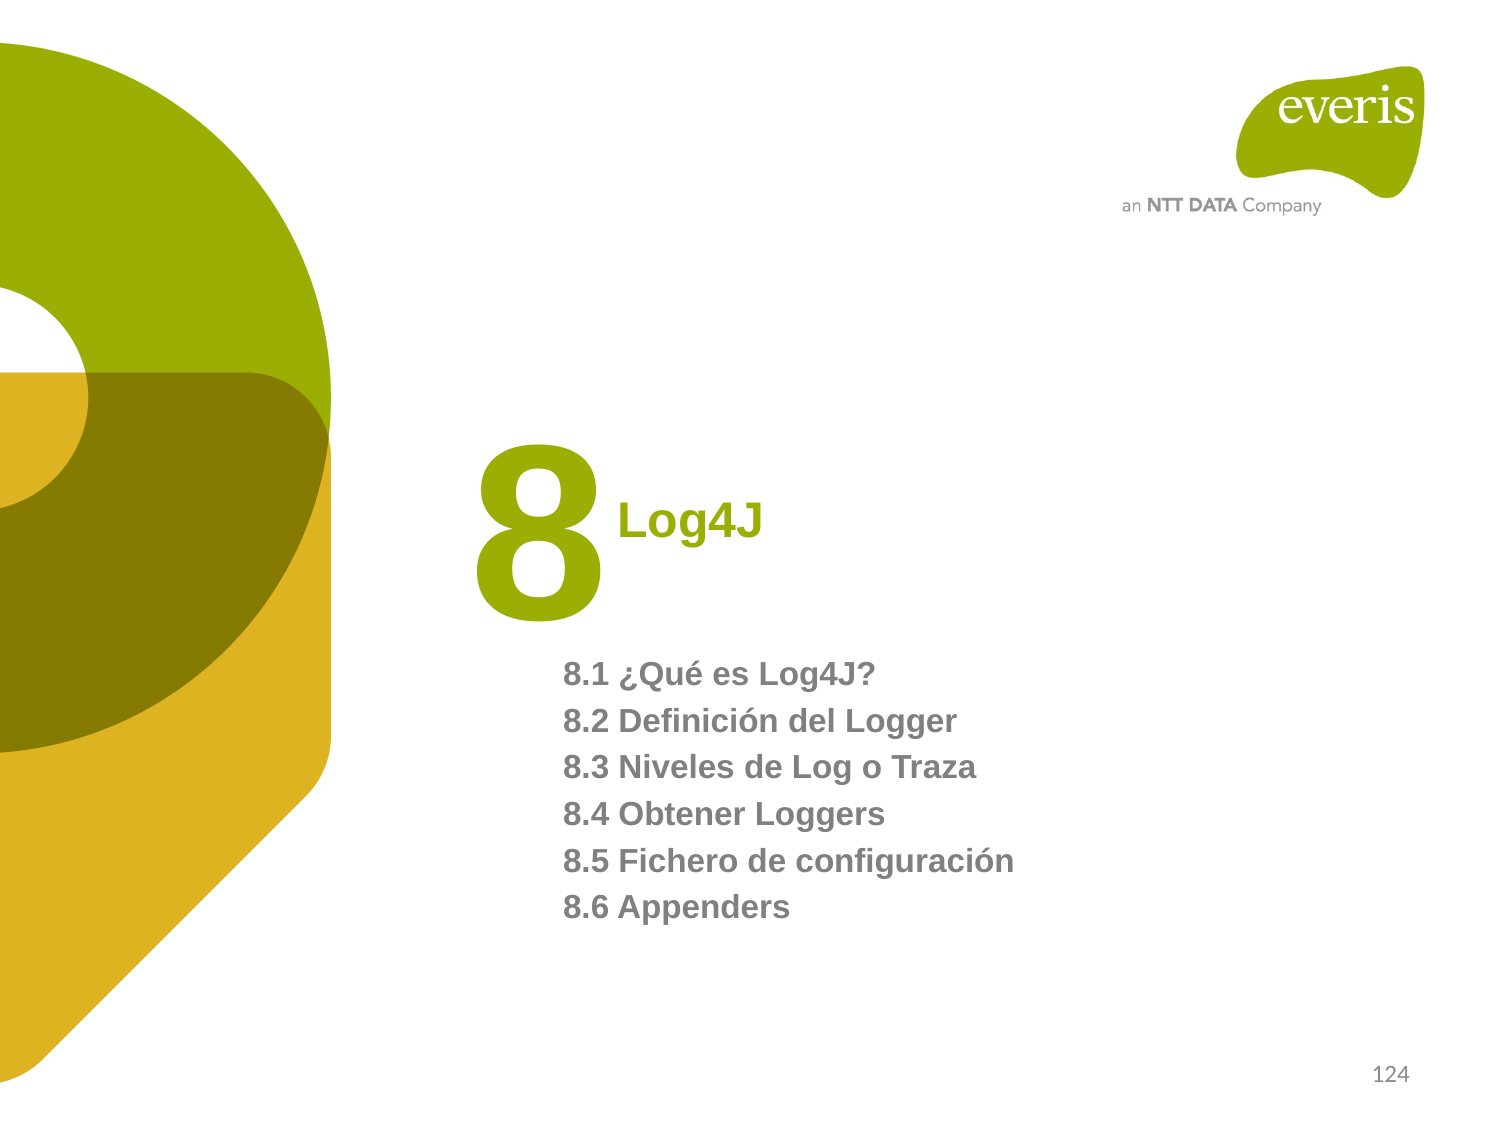

8
Log4J
8.1 ¿Qué es Log4J?
8.2 Definición del Logger
8.3 Niveles de Log o Traza
8.4 Obtener Loggers
8.5 Fichero de configuración
8.6 Appenders
124